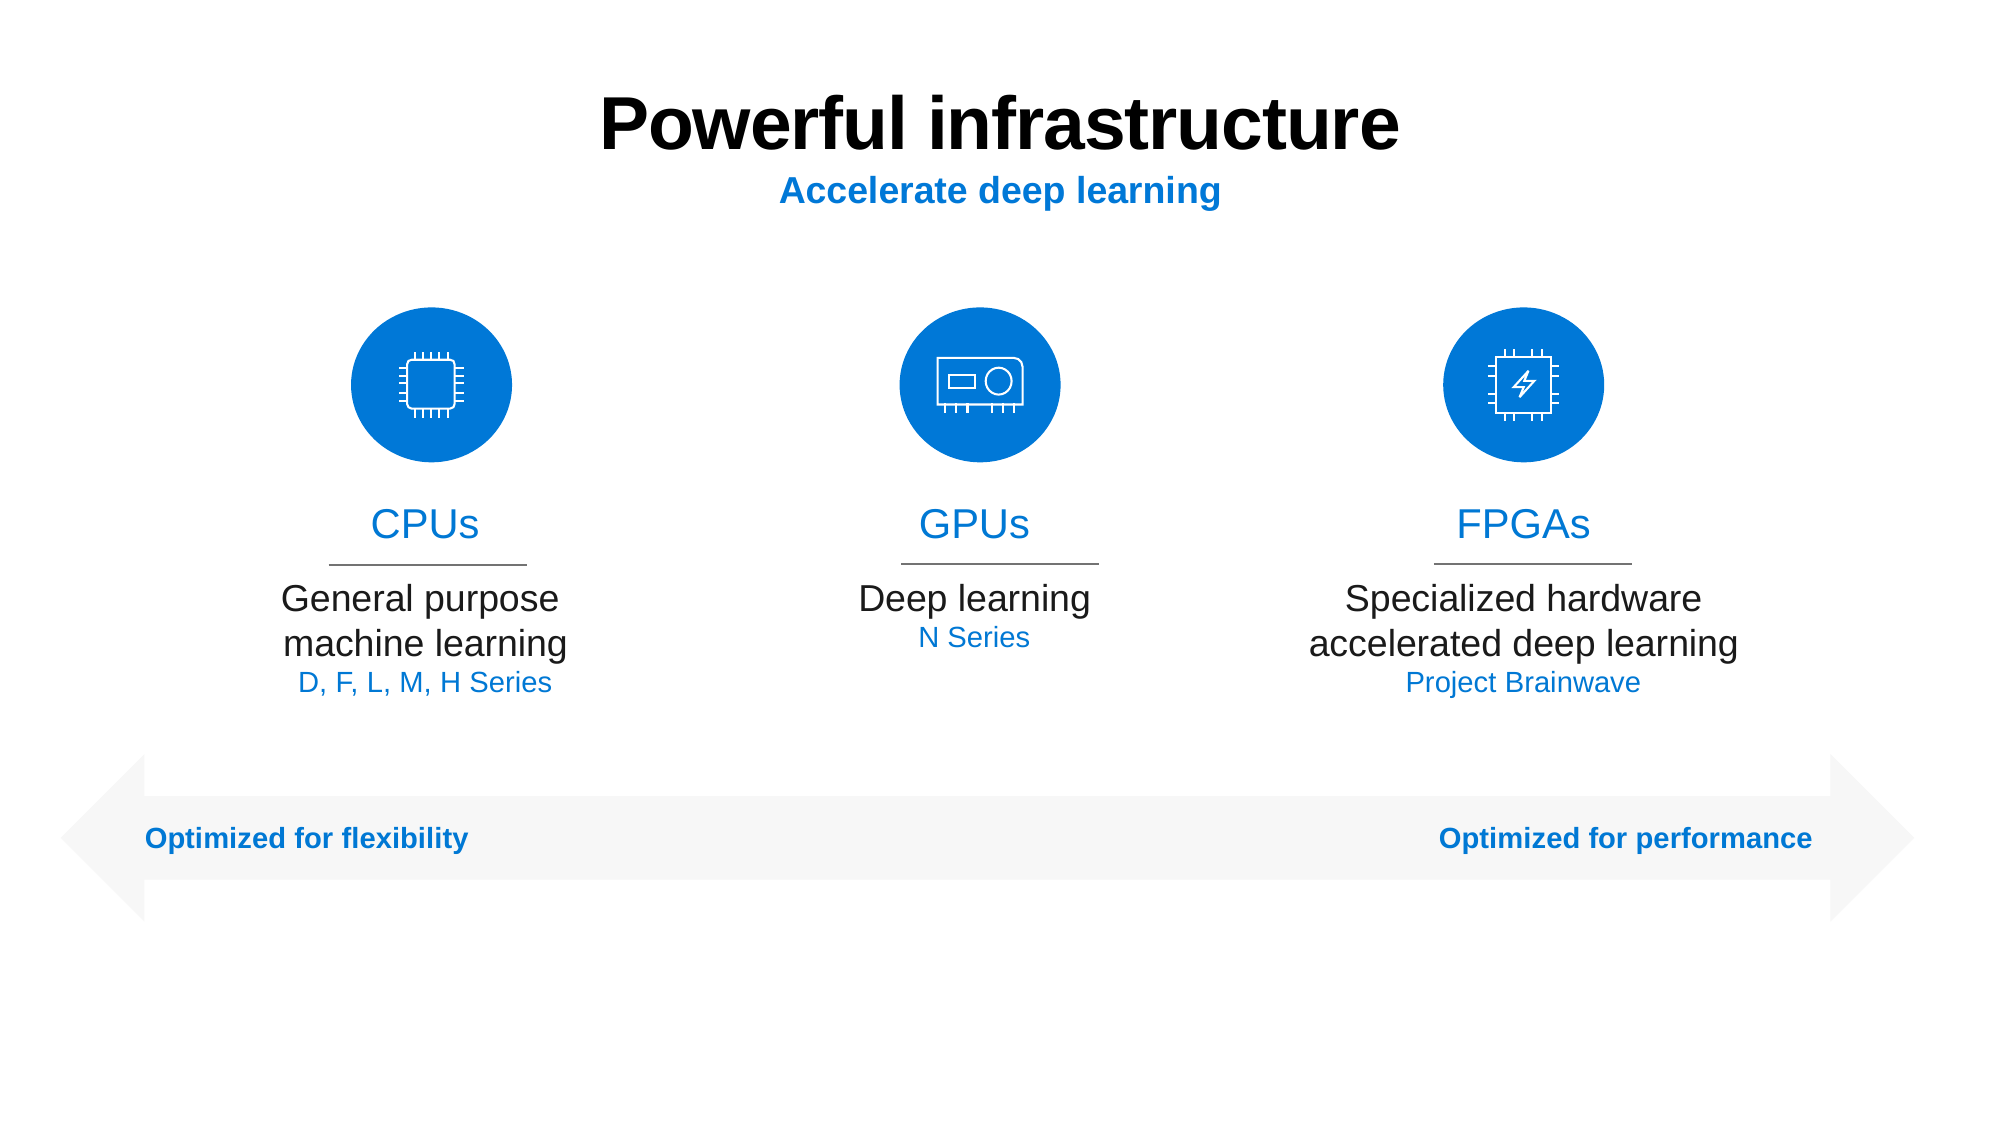

# Powerful infrastructure
Accelerate deep learning

CPUs

GPUs

FPGAs

General purpose
machine learning
D, F, L, M, H Series

Deep learning
N Series

Specialized hardware accelerated deep learning
Project Brainwave

Optimized for flexibility
Optimized for performance